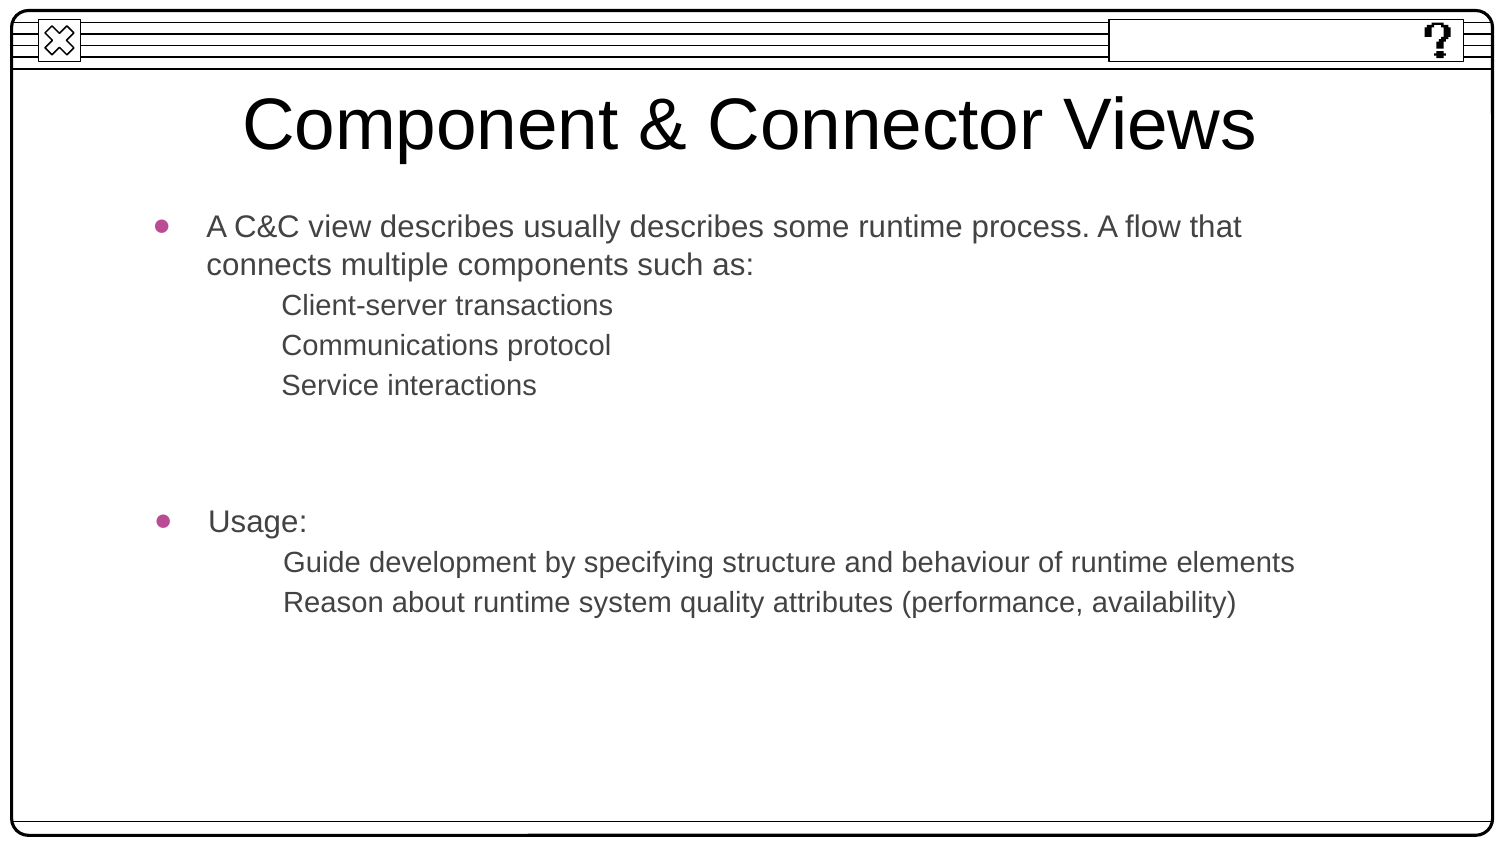

# Component & Connector Views
A C&C view describes usually describes some runtime process. A flow that connects multiple components such as:
Client-server transactions
Communications protocol
Service interactions
Usage:
Guide development by specifying structure and behaviour of runtime elements
Reason about runtime system quality attributes (performance, availability)